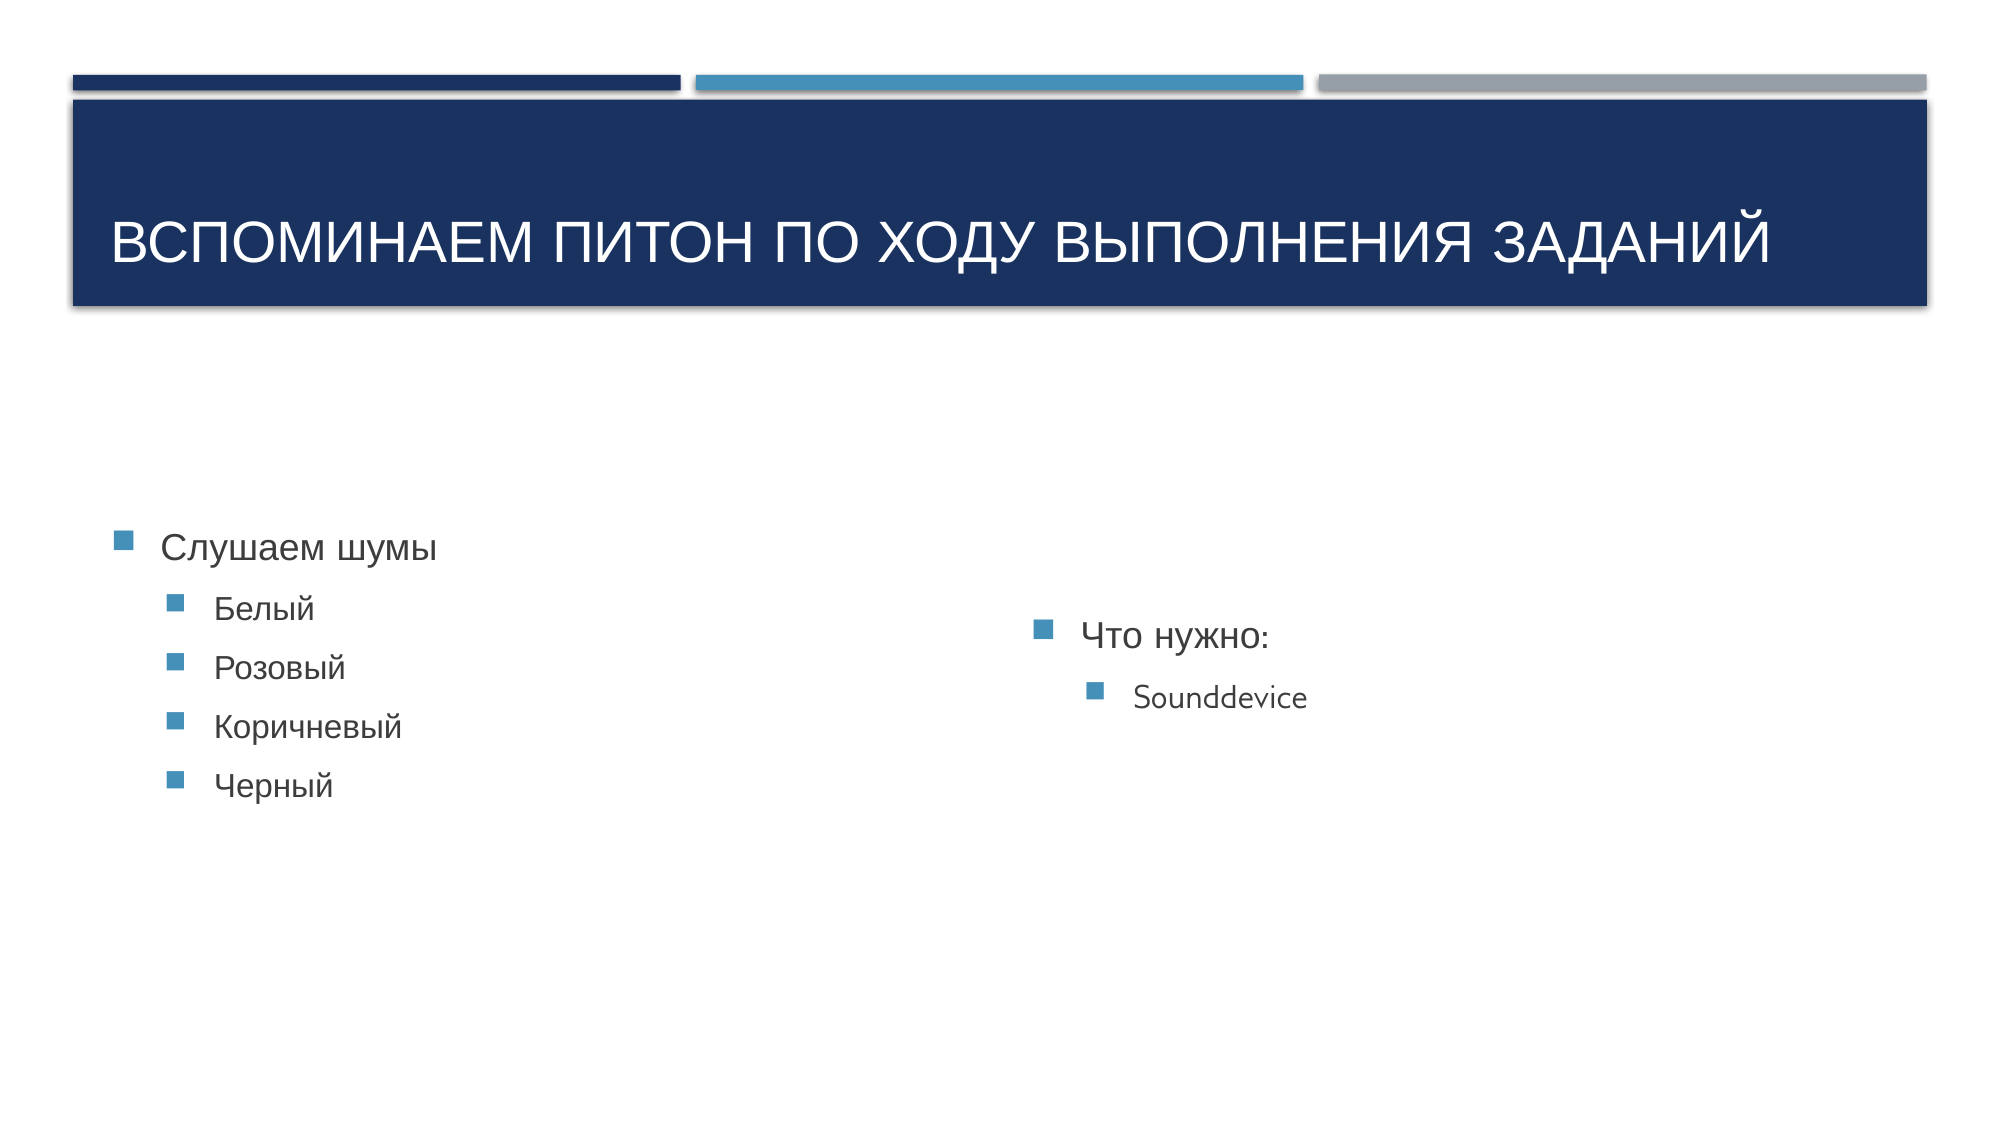

# Вспоминаем питон по ходу выполнения заданий
Слушаем шумы
Белый
Розовый
Коричневый
Черный
Что нужно:
Sounddevice